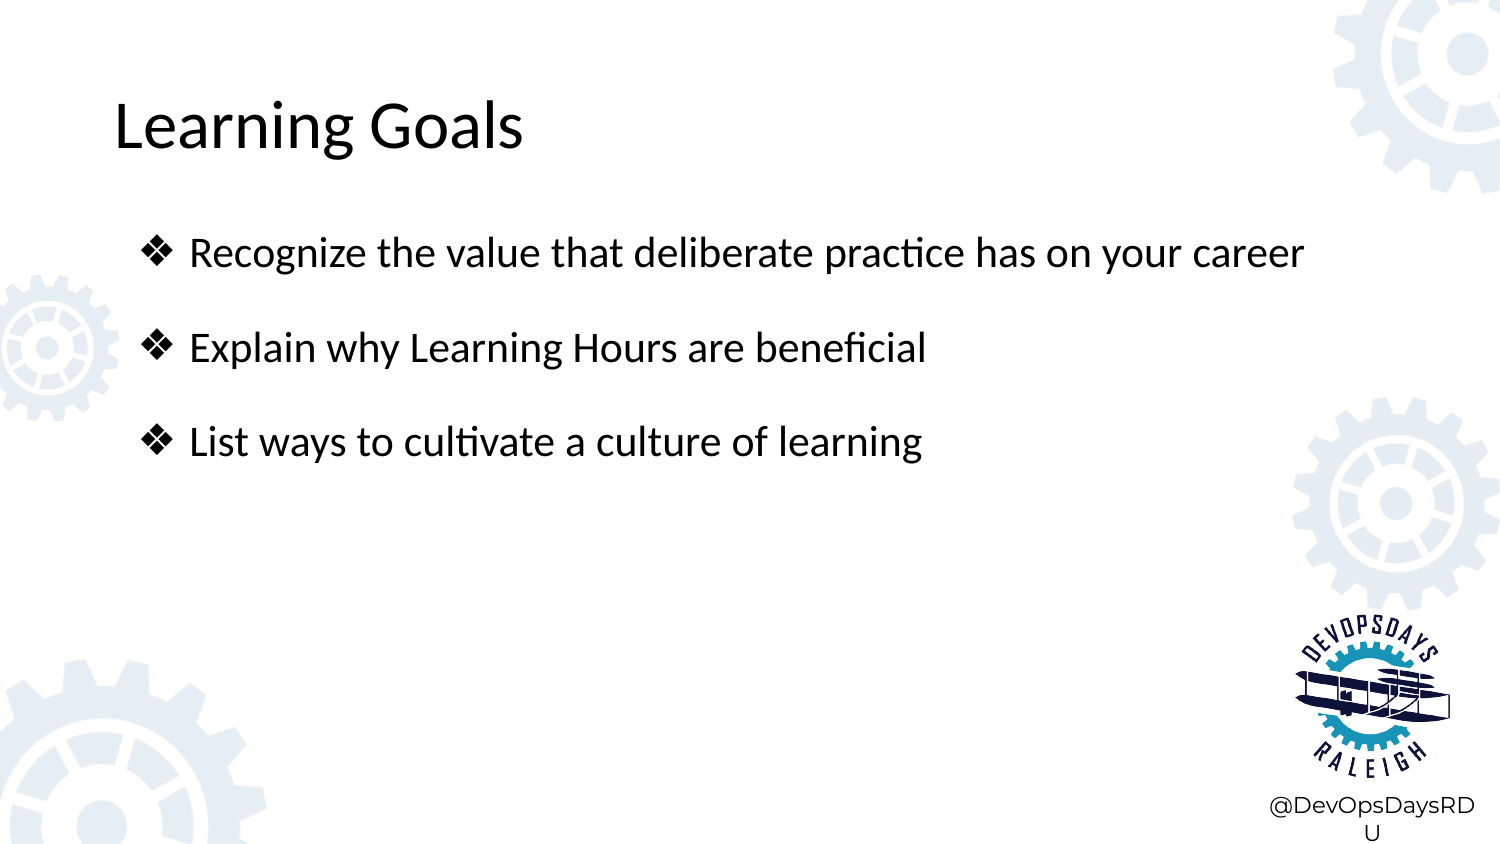

# Learning Goals
Recognize the value that deliberate practice has on your career

Explain why Learning Hours are beneficial

List ways to cultivate a culture of learning